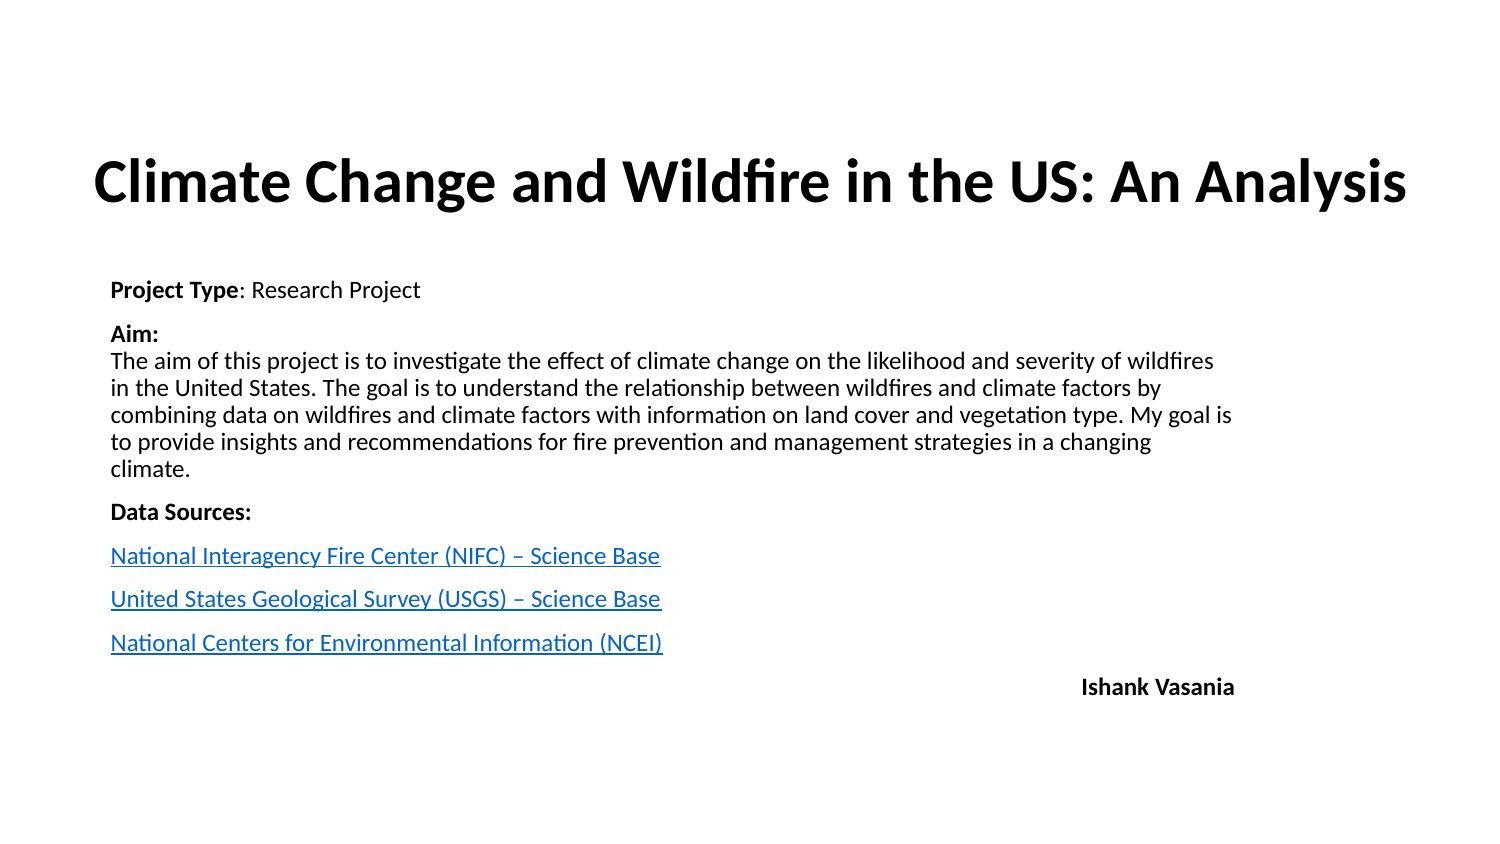

# Climate Change and Wildfire in the US: An Analysis
Project Type: Research Project
Aim:
The aim of this project is to investigate the effect of climate change on the likelihood and severity of wildfires in the United States. The goal is to understand the relationship between wildfires and climate factors by combining data on wildfires and climate factors with information on land cover and vegetation type. My goal is to provide insights and recommendations for fire prevention and management strategies in a changing climate.
Data Sources:
National Interagency Fire Center (NIFC) – Science Base
United States Geological Survey (USGS) – Science Base
National Centers for Environmental Information (NCEI)
Ishank Vasania